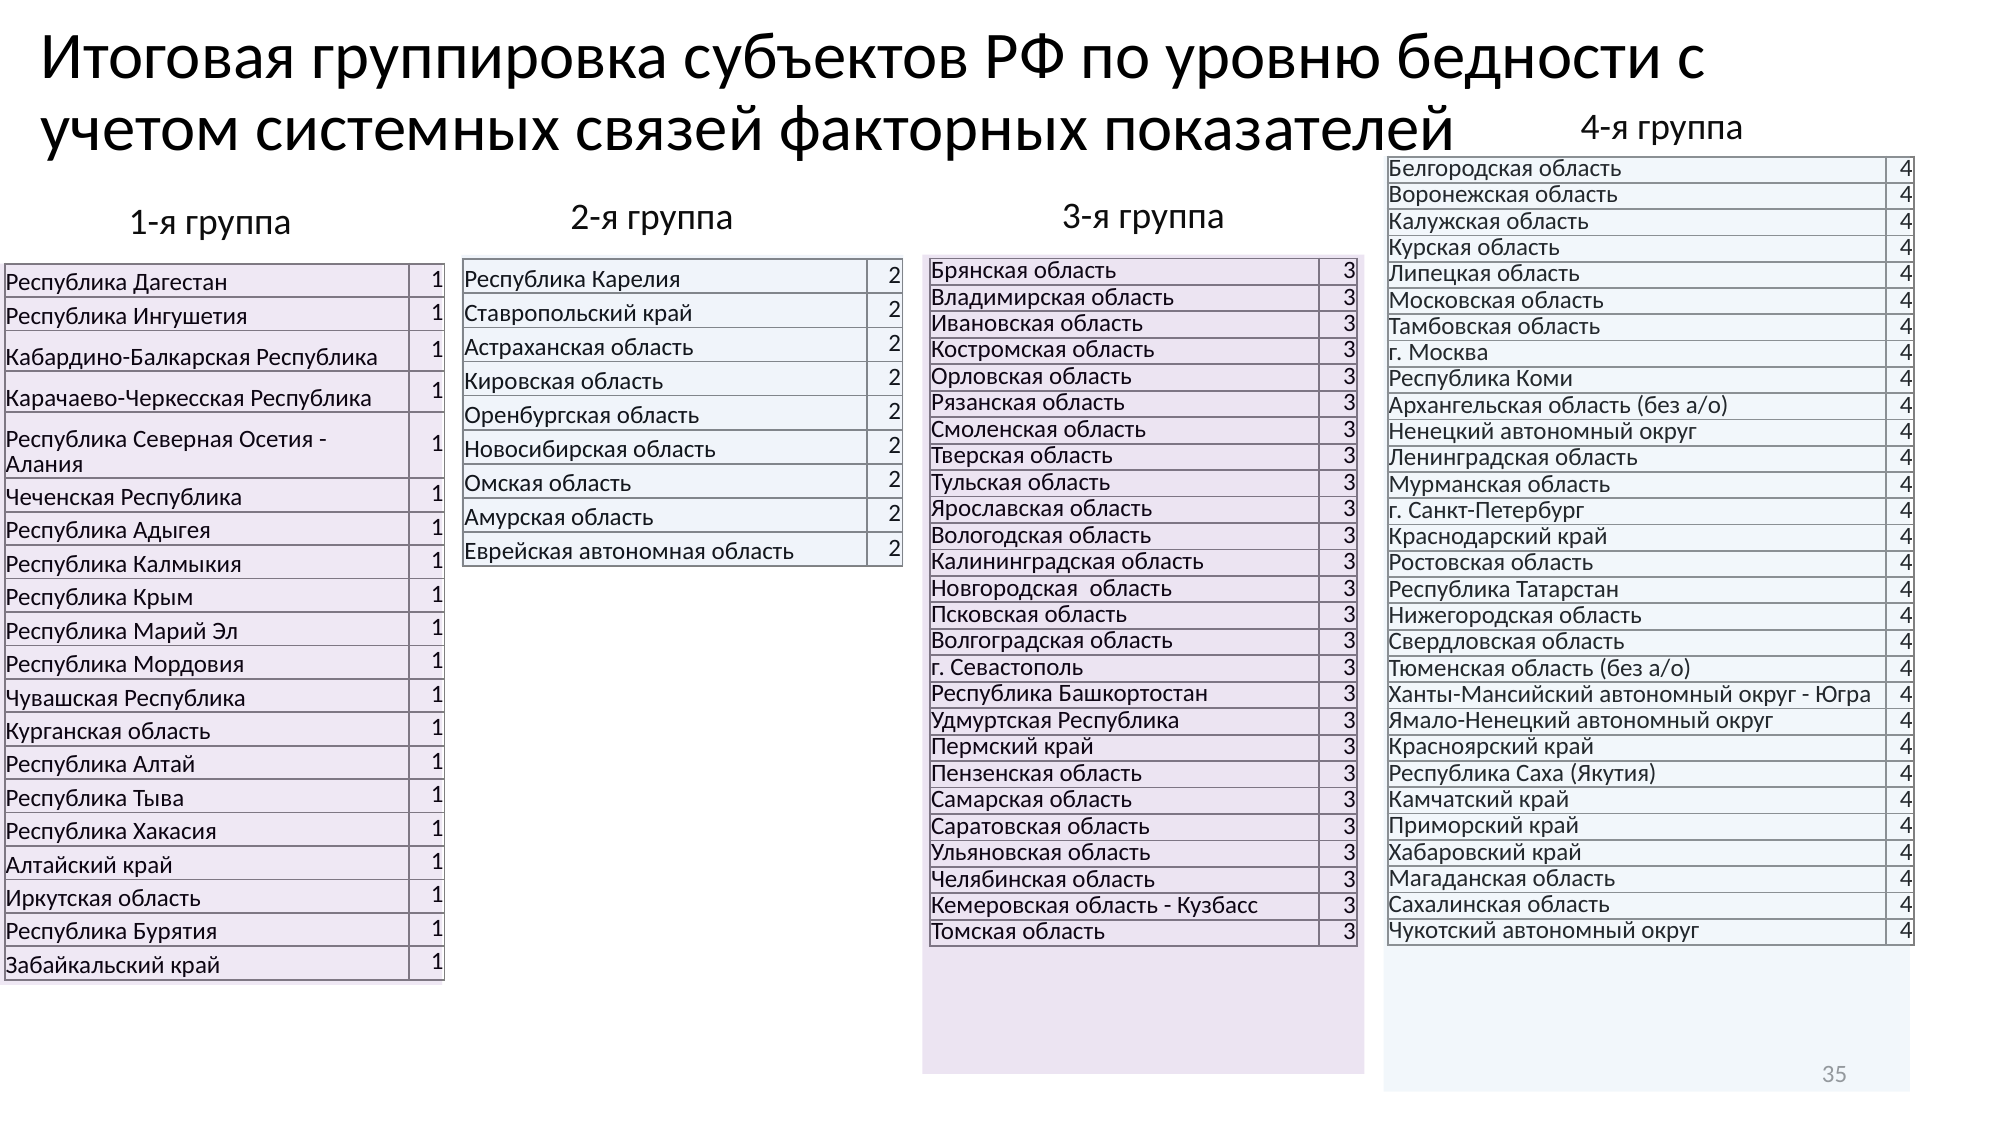

# Итоговая группировка субъектов РФ по уровню бедности с учетом системных связей факторных показателей
4-я группа

| Белгородская область | 4 |
| --- | --- |
| Воронежская область | 4 |
| Калужская область | 4 |
| Курская область | 4 |
| Липецкая область | 4 |
| Московская область | 4 |
| Тамбовская область | 4 |
| г. Москва | 4 |
| Республика Коми | 4 |
| Архангельская область (без а/о) | 4 |
| Ненецкий автономный округ | 4 |
| Ленинградская область | 4 |
| Мурманская область | 4 |
| г. Санкт-Петербург | 4 |
| Краснодарский край | 4 |
| Ростовская область | 4 |
| Республика Татарстан | 4 |
| Нижегородская область | 4 |
| Свердловская область | 4 |
| Тюменская область (без а/о) | 4 |
| Ханты-Мансийский автономный округ - Югра | 4 |
| Ямало-Ненецкий автономный округ | 4 |
| Красноярский край | 4 |
| Республика Саха (Якутия) | 4 |
| Камчатский край | 4 |
| Приморский край | 4 |
| Хабаровский край | 4 |
| Магаданская область | 4 |
| Сахалинская область | 4 |
| Чукотский автономный округ | 4 |
2-я группа
3-я группа
1-я группа

| Брянская область | 3 |
| --- | --- |
| Владимирская область | 3 |
| Ивановская область | 3 |
| Костромская область | 3 |
| Орловская область | 3 |
| Рязанская область | 3 |
| Смоленская область | 3 |
| Тверская область | 3 |
| Тульская область | 3 |
| Ярославская область | 3 |
| Вологодская область | 3 |
| Калининградская область | 3 |
| Новгородская область | 3 |
| Псковская область | 3 |
| Волгоградская область | 3 |
| г. Севастополь | 3 |
| Республика Башкортостан | 3 |
| Удмуртская Республика | 3 |
| Пермский край | 3 |
| Пензенская область | 3 |
| Самарская область | 3 |
| Саратовская область | 3 |
| Ульяновская область | 3 |
| Челябинская область | 3 |
| Кемеровская область - Кузбасс | 3 |
| Томская область | 3 |
| Республика Карелия | 2 |
| --- | --- |
| Ставропольский край | 2 |
| Астраханская область | 2 |
| Кировская область | 2 |
| Оренбургская область | 2 |
| Новосибирская область | 2 |
| Омская область | 2 |
| Амурская область | 2 |
| Еврейская автономная область | 2 |

| Республика Дагестан | 1 |
| --- | --- |
| Республика Ингушетия | 1 |
| Кабардино-Балкарская Республика | 1 |
| Карачаево-Черкесская Республика | 1 |
| Республика Северная Осетия - Алания | 1 |
| Чеченская Республика | 1 |
| Республика Адыгея | 1 |
| Республика Калмыкия | 1 |
| Республика Крым | 1 |
| Республика Марий Эл | 1 |
| Республика Мордовия | 1 |
| Чувашская Республика | 1 |
| Курганская область | 1 |
| Республика Алтай | 1 |
| Республика Тыва | 1 |
| Республика Хакасия | 1 |
| Алтайский край | 1 |
| Иркутская область | 1 |
| Республика Бурятия | 1 |
| Забайкальский край | 1 |
35